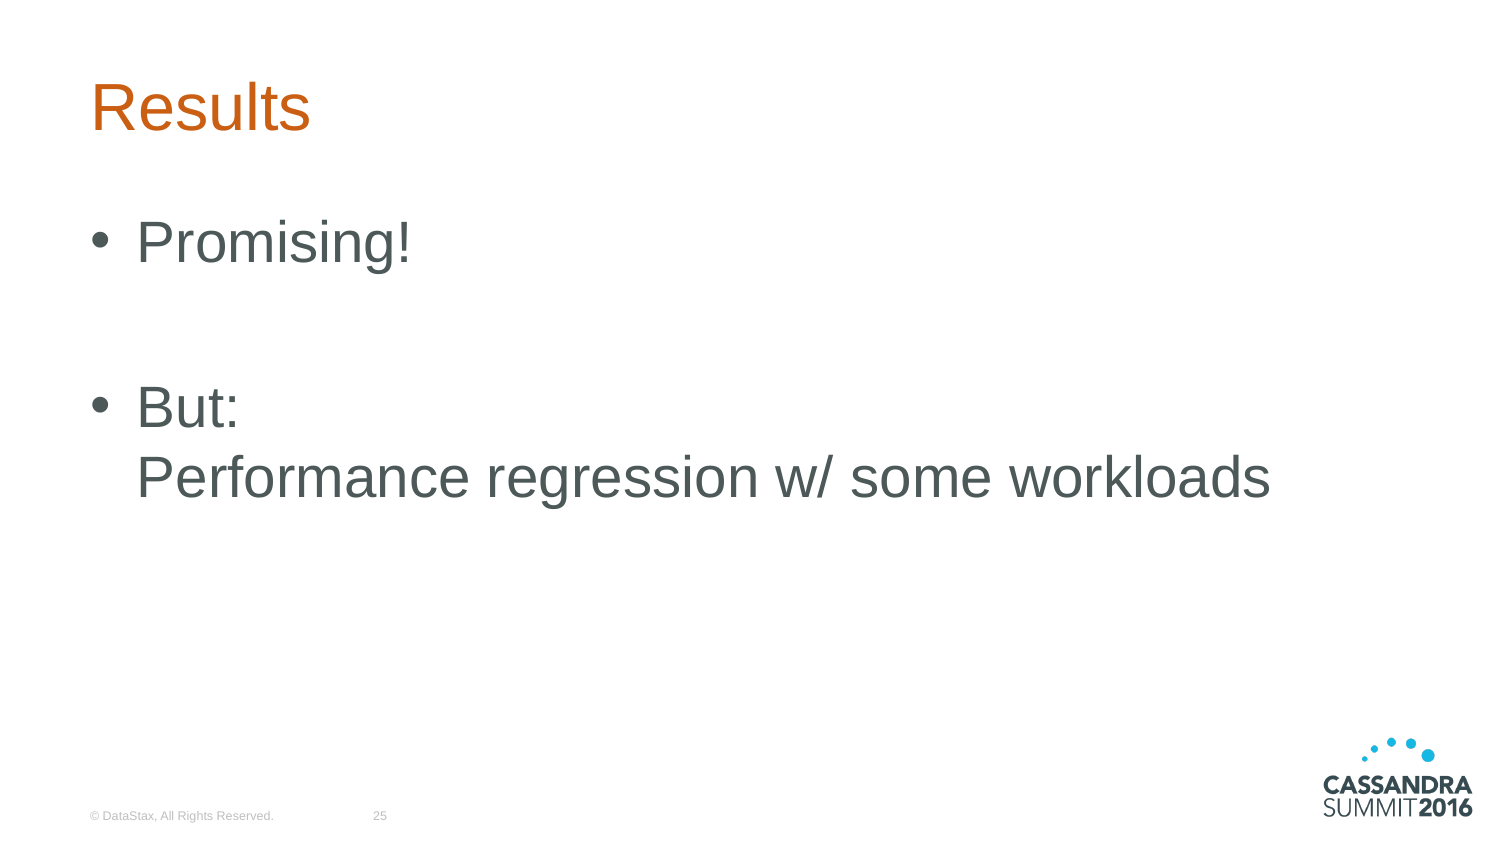

# Results
Promising!

But:
Performance regression w/ some workloads
© DataStax, All Rights Reserved.
25